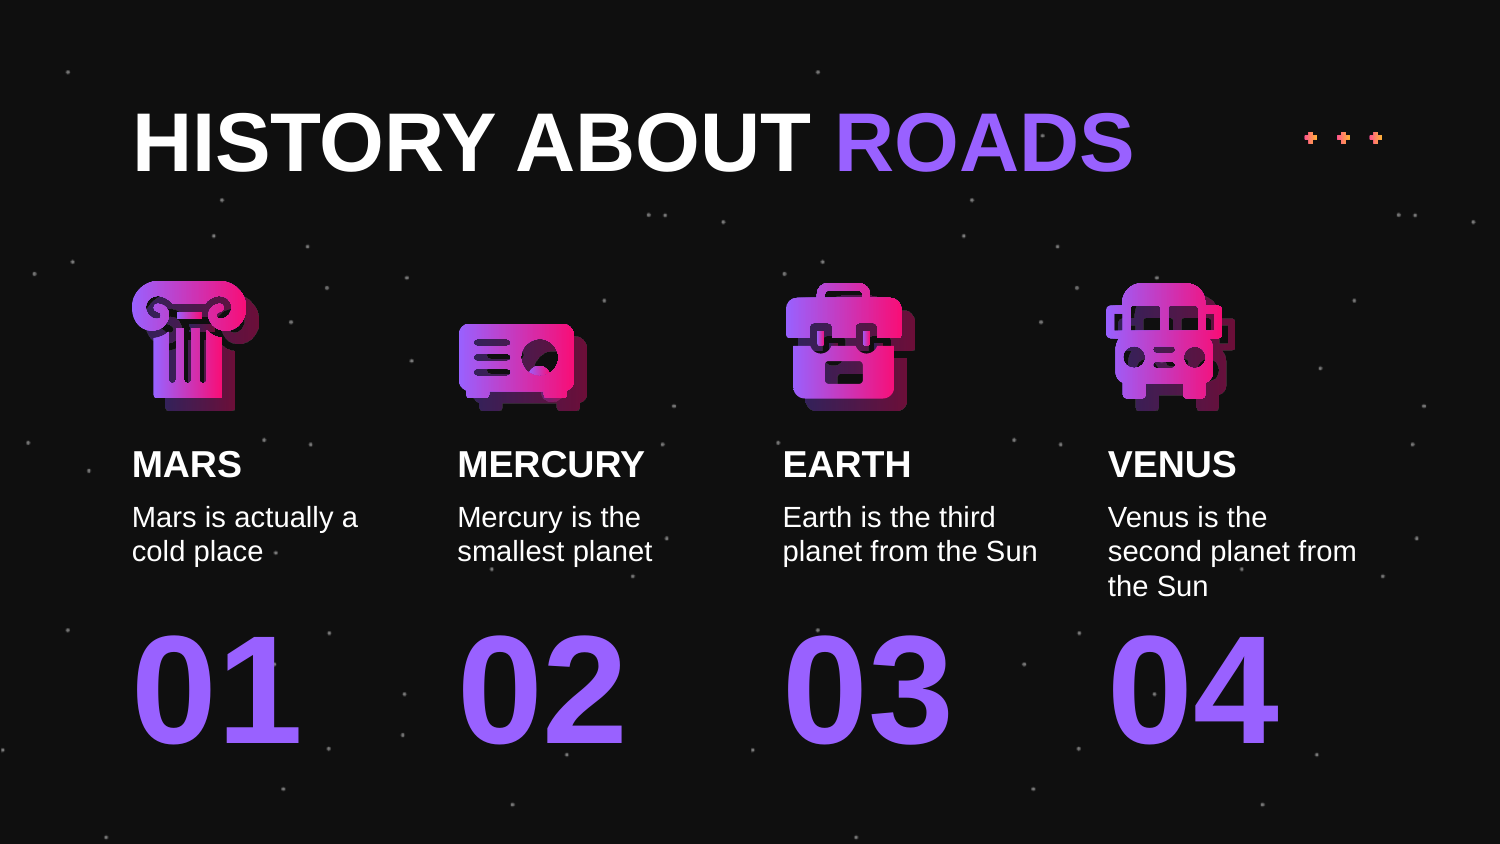

# HISTORY ABOUT ROADS

MARS
MERCURY
EARTH
VENUS
Mars is actually a cold place
Mercury is the smallest planet
Earth is the third planet from the Sun
Venus is the second planet from the Sun
01
02
03
04